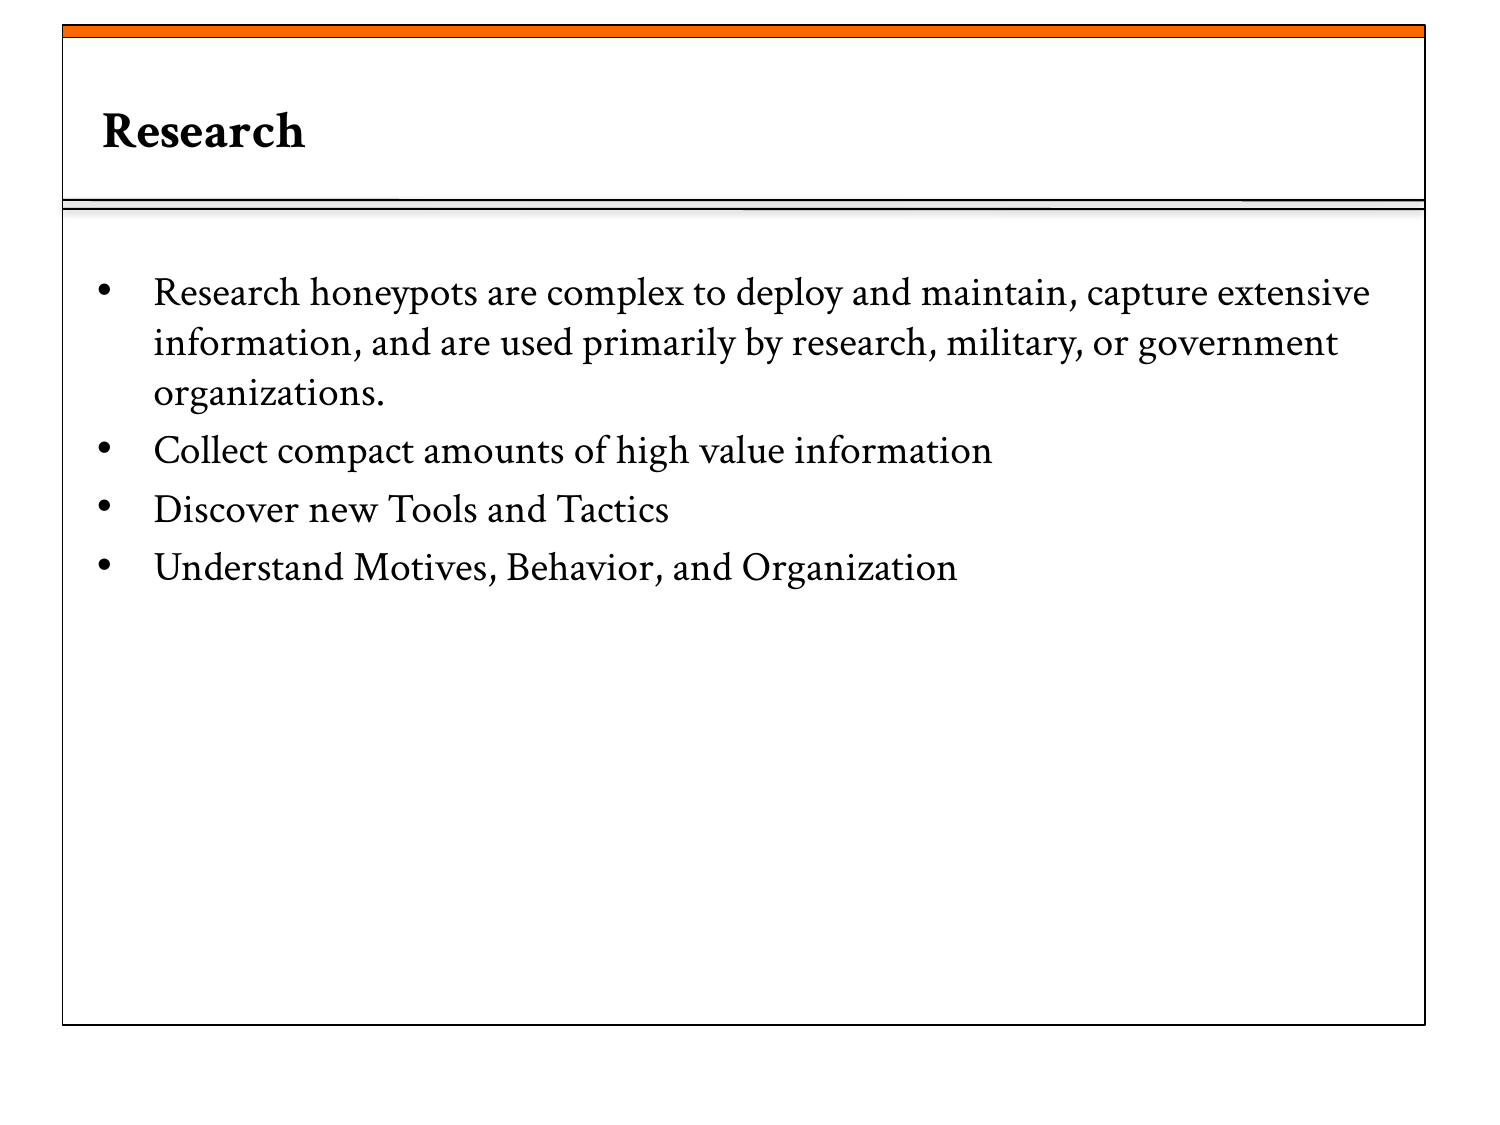

Research

Research honeypots are complex to deploy and maintain, capture extensive information, and are used primarily by research, military, or government organizations.
Collect compact amounts of high value information
Discover new Tools and Tactics
Understand Motives, Behavior, and Organization